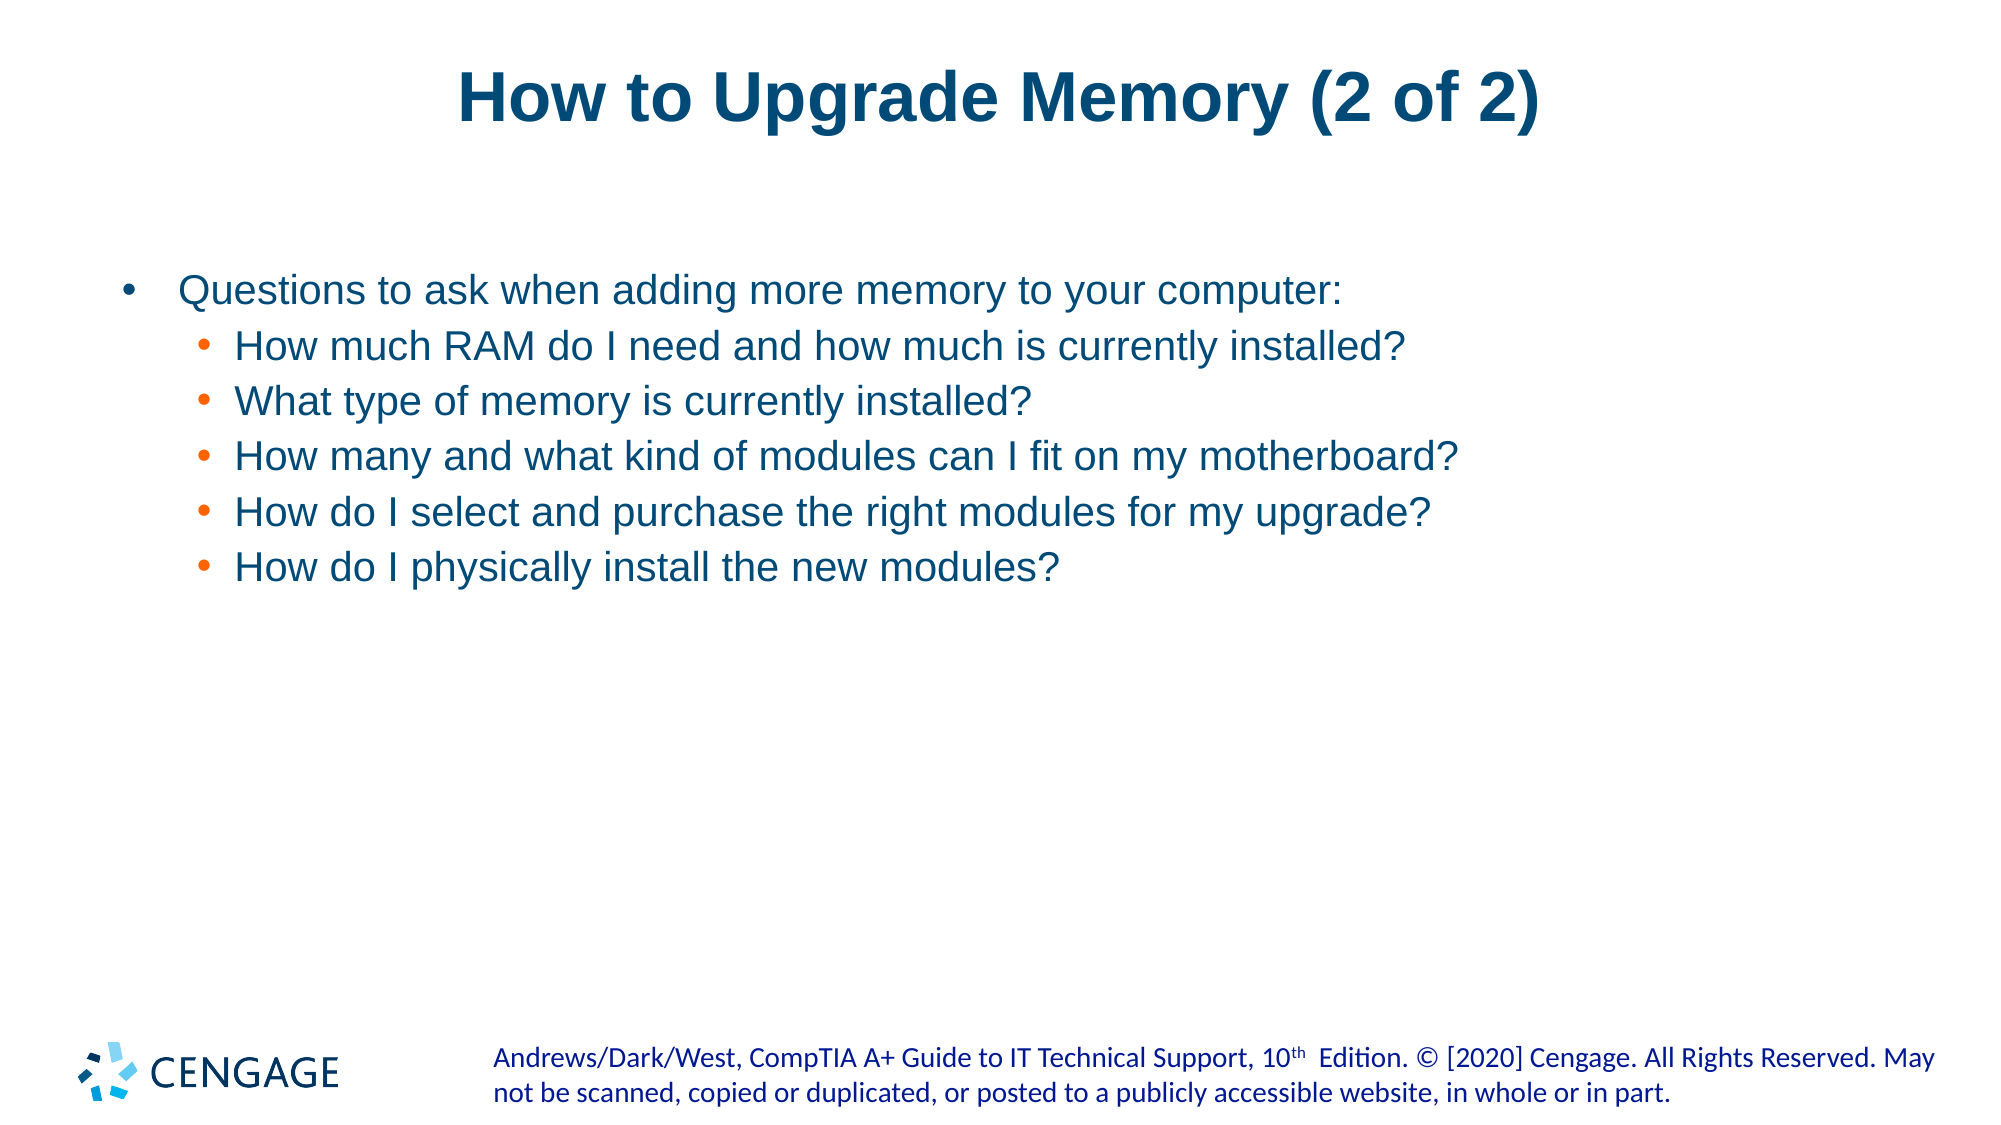

# How to Upgrade Memory (2 of 2)
Questions to ask when adding more memory to your computer:
How much RAM do I need and how much is currently installed?
What type of memory is currently installed?
How many and what kind of modules can I fit on my motherboard?
How do I select and purchase the right modules for my upgrade?
How do I physically install the new modules?